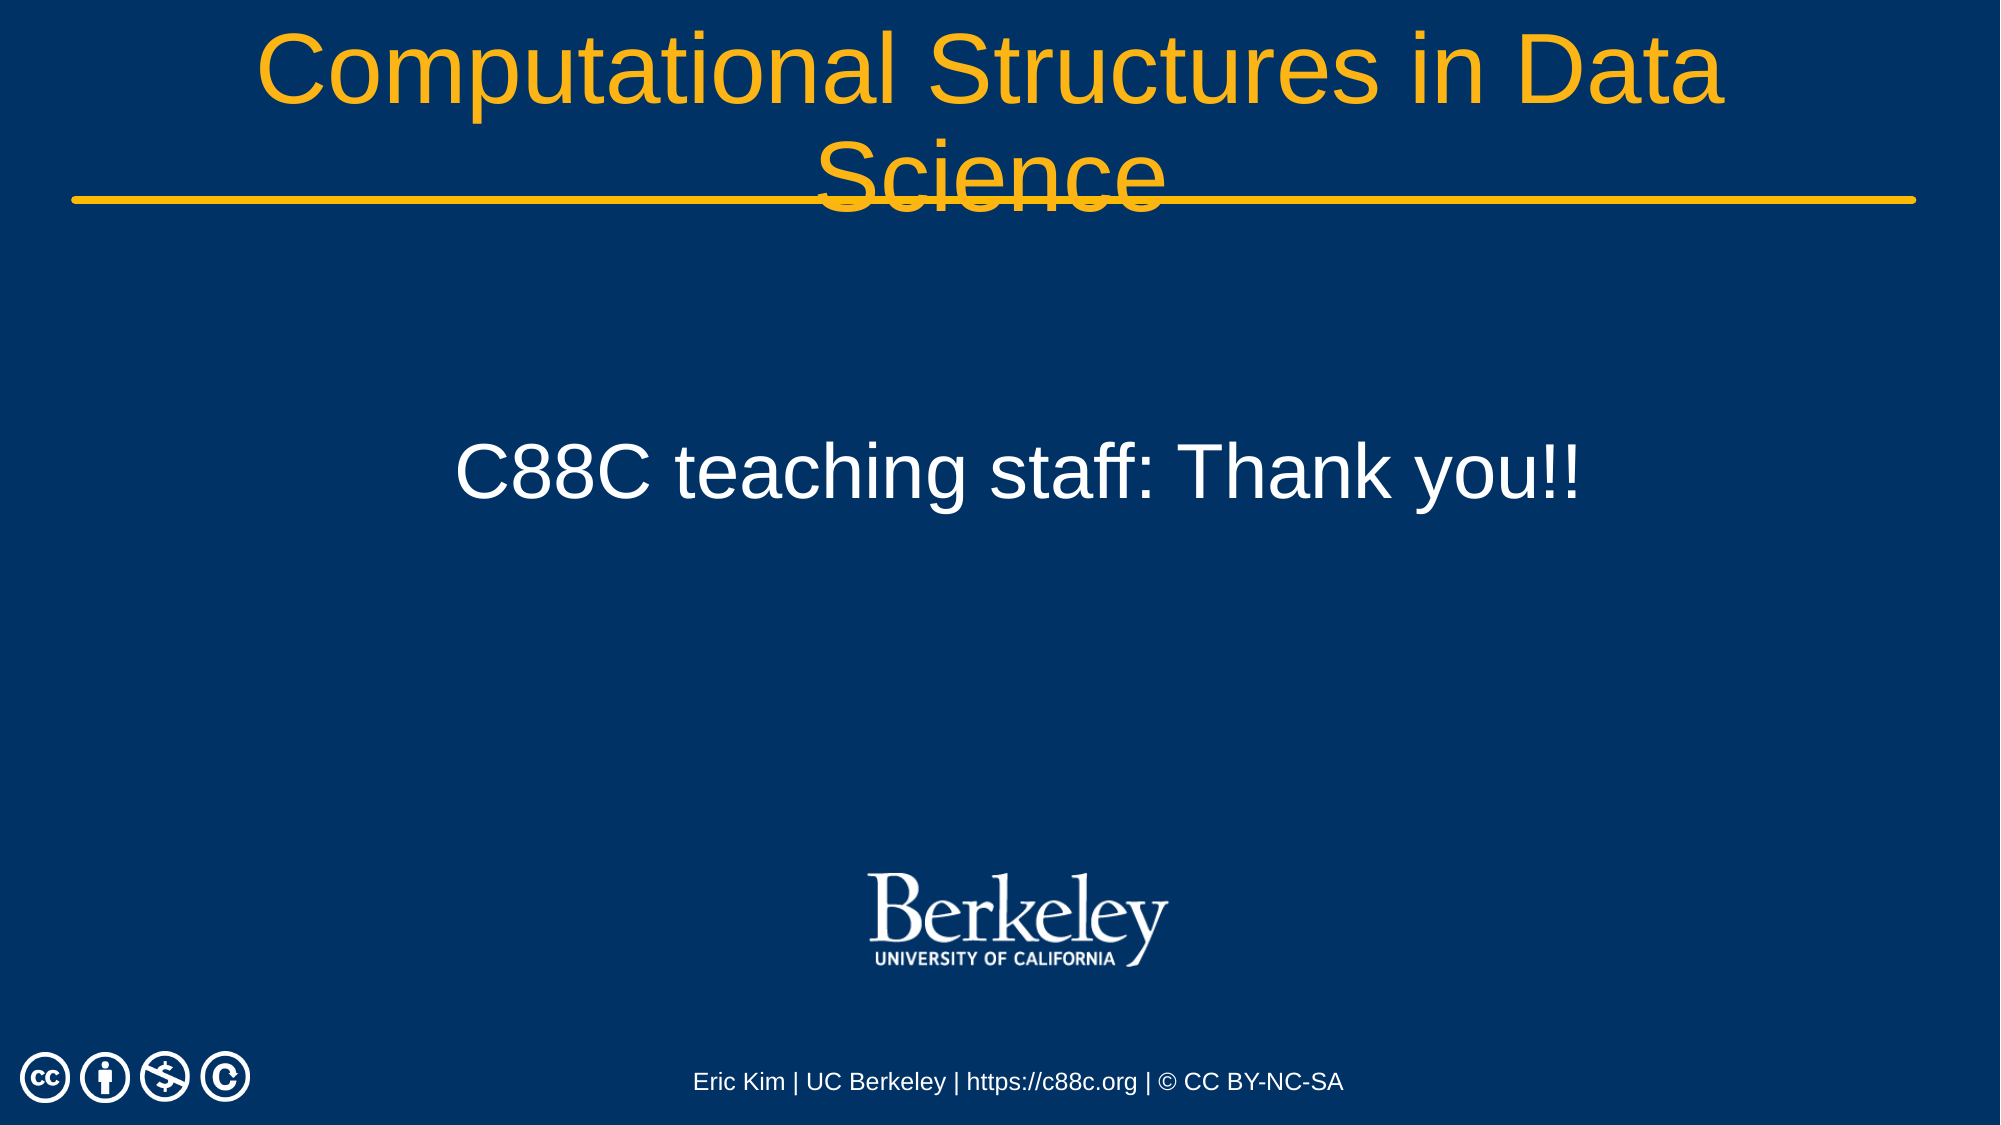

# C88C teaching staff: Thank you!!

Eric Kim | UC Berkeley | https://c88c.org | © CC BY-NC-SA